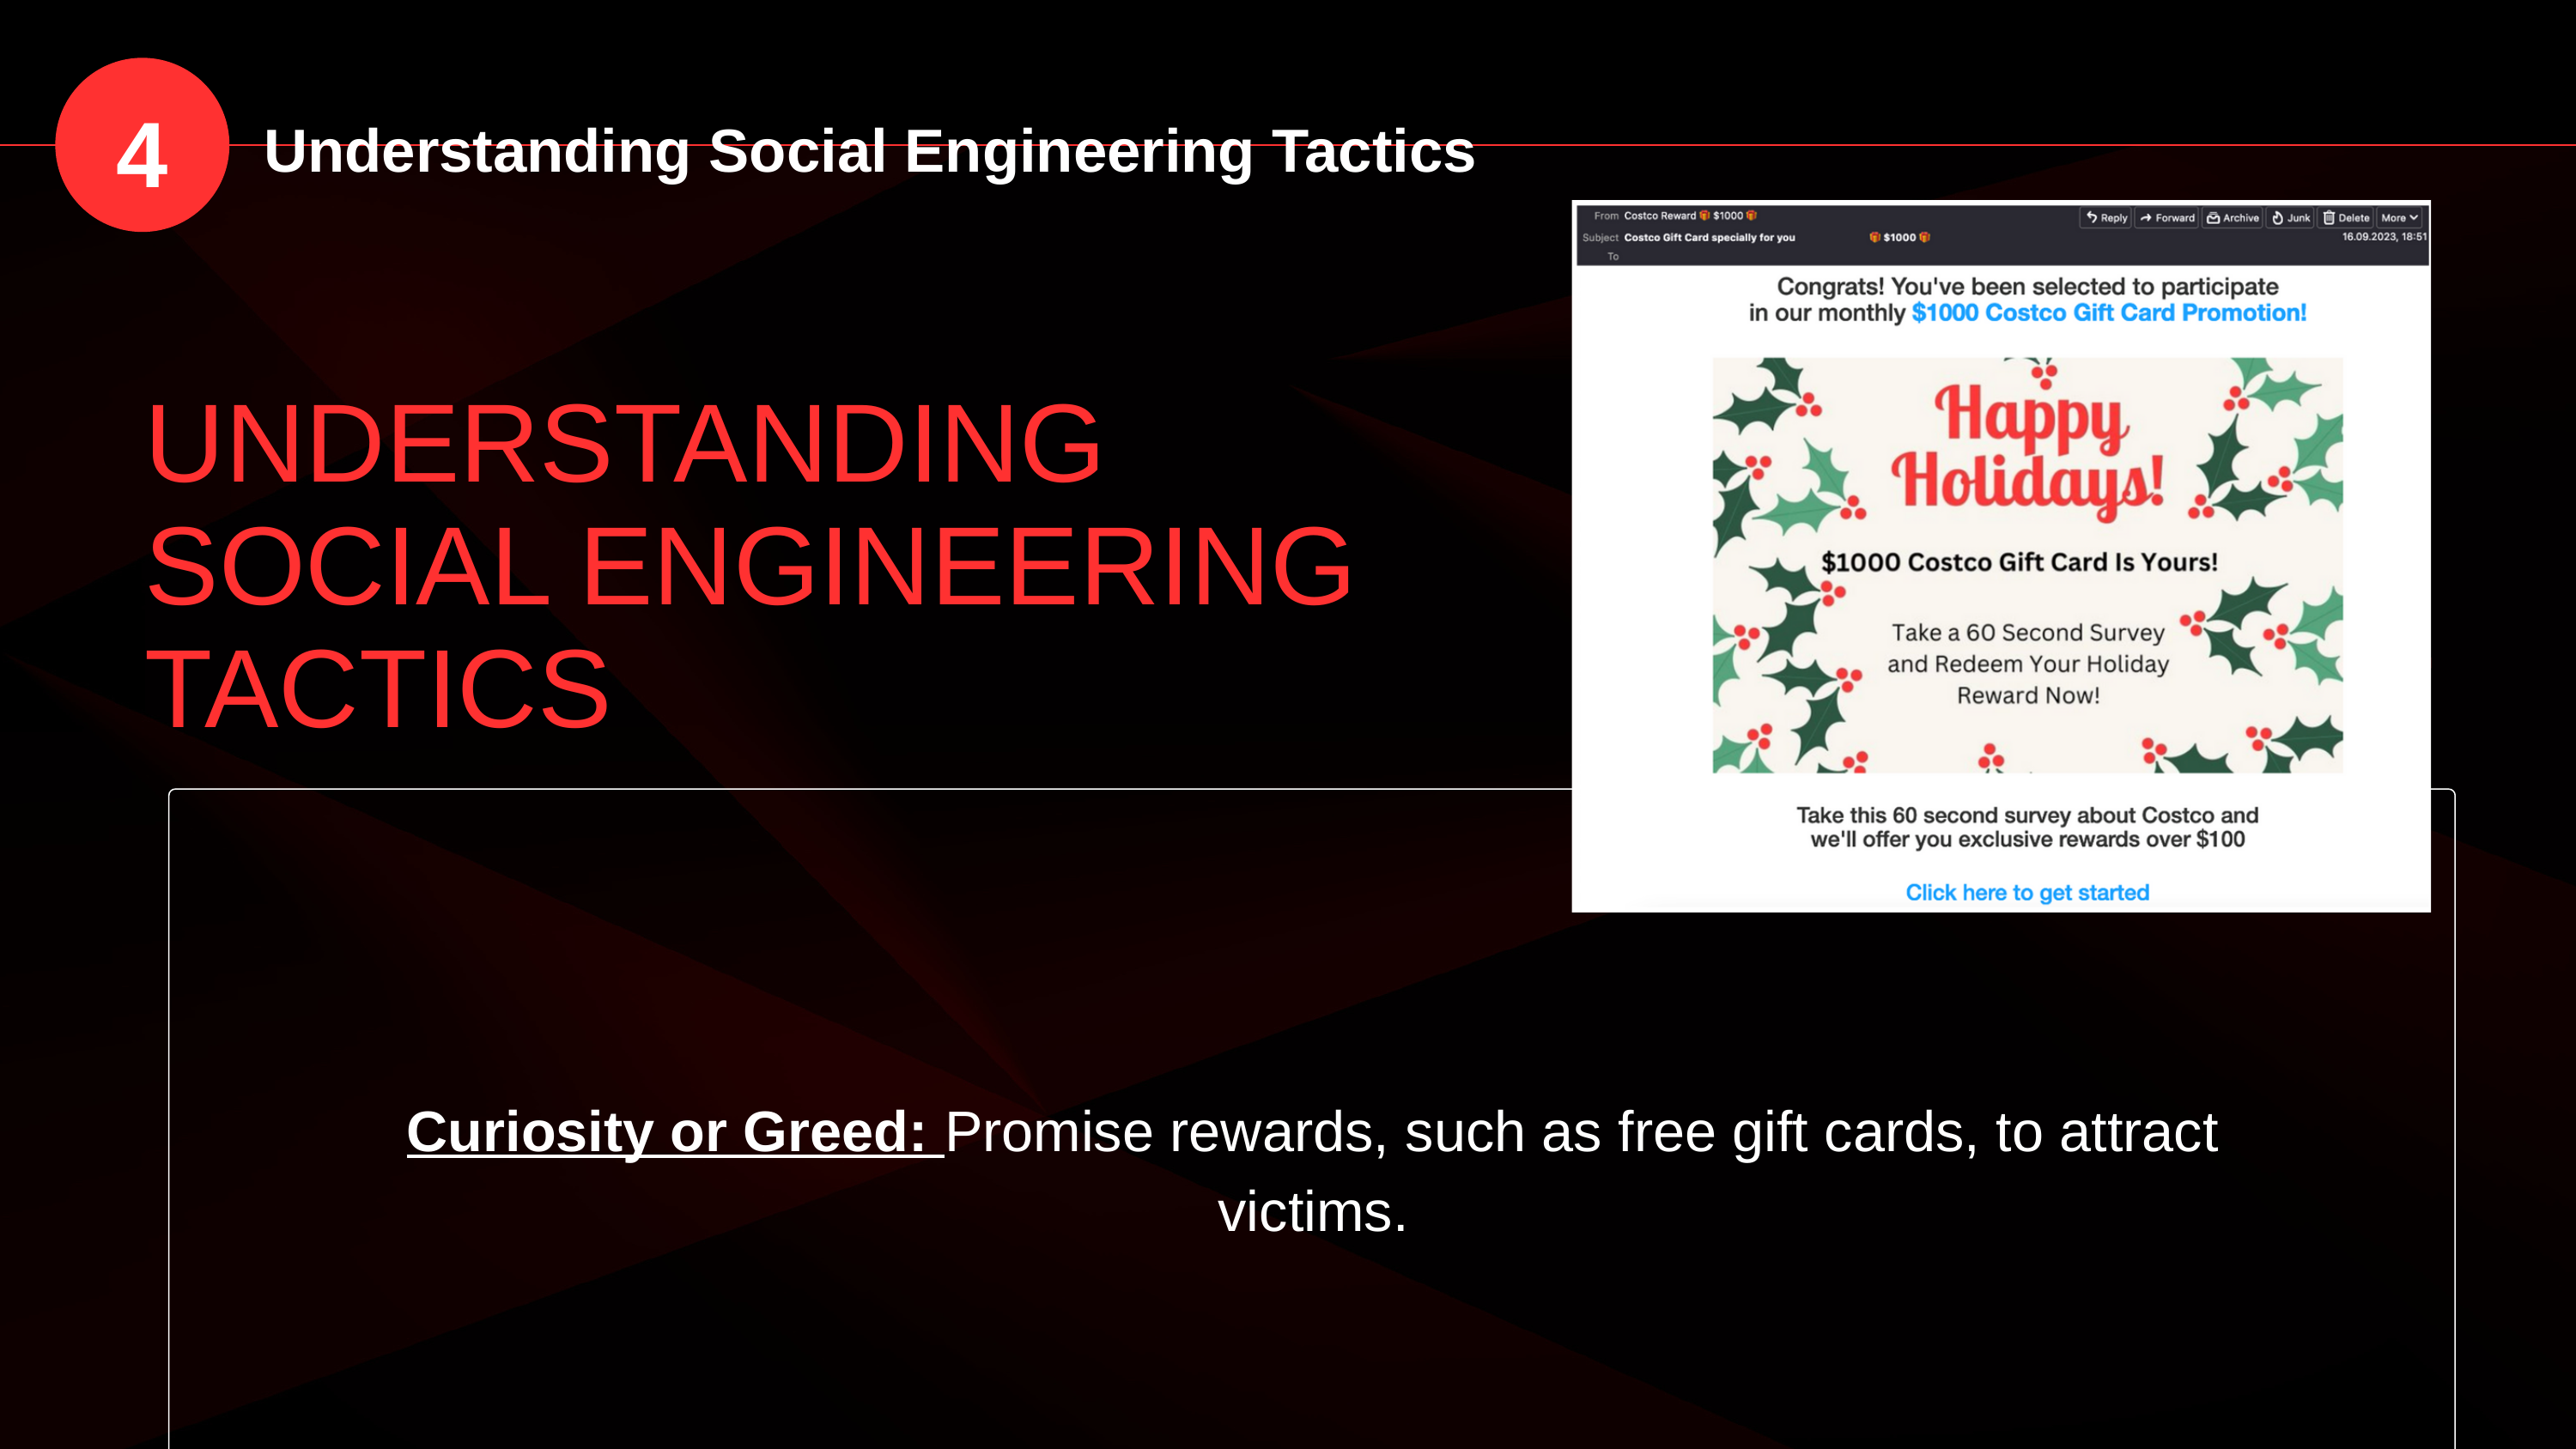

4
Understanding Social Engineering Tactics

UNDERSTANDING SOCIAL ENGINEERING TACTICS

Curiosity or Greed: Promise rewards, such as free gift cards, to attract victims.